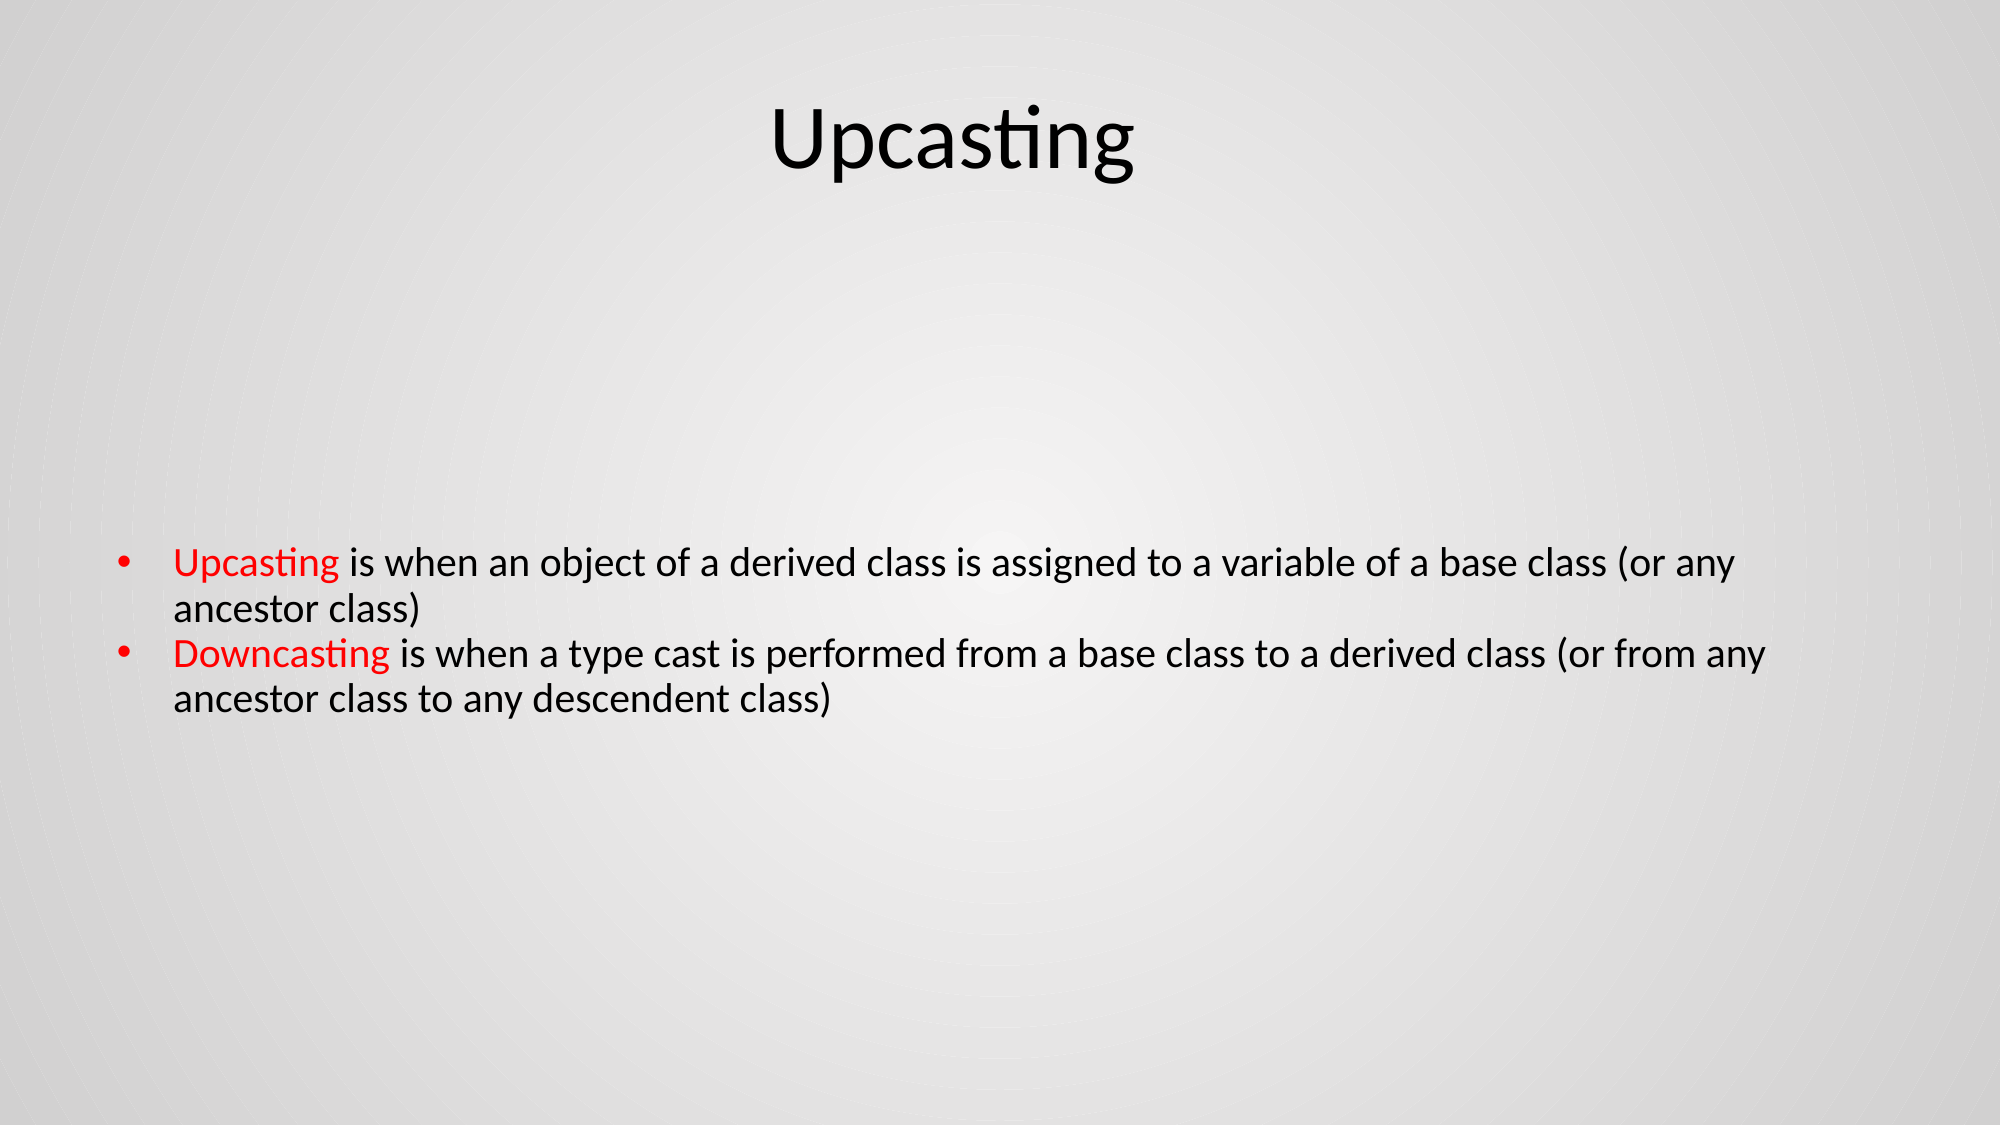

# Upcasting

Upcasting is when an object of a derived class is assigned to a variable of a base class (or any ancestor class)
Downcasting is when a type cast is performed from a base class to a derived class (or from any ancestor class to any descendent class)